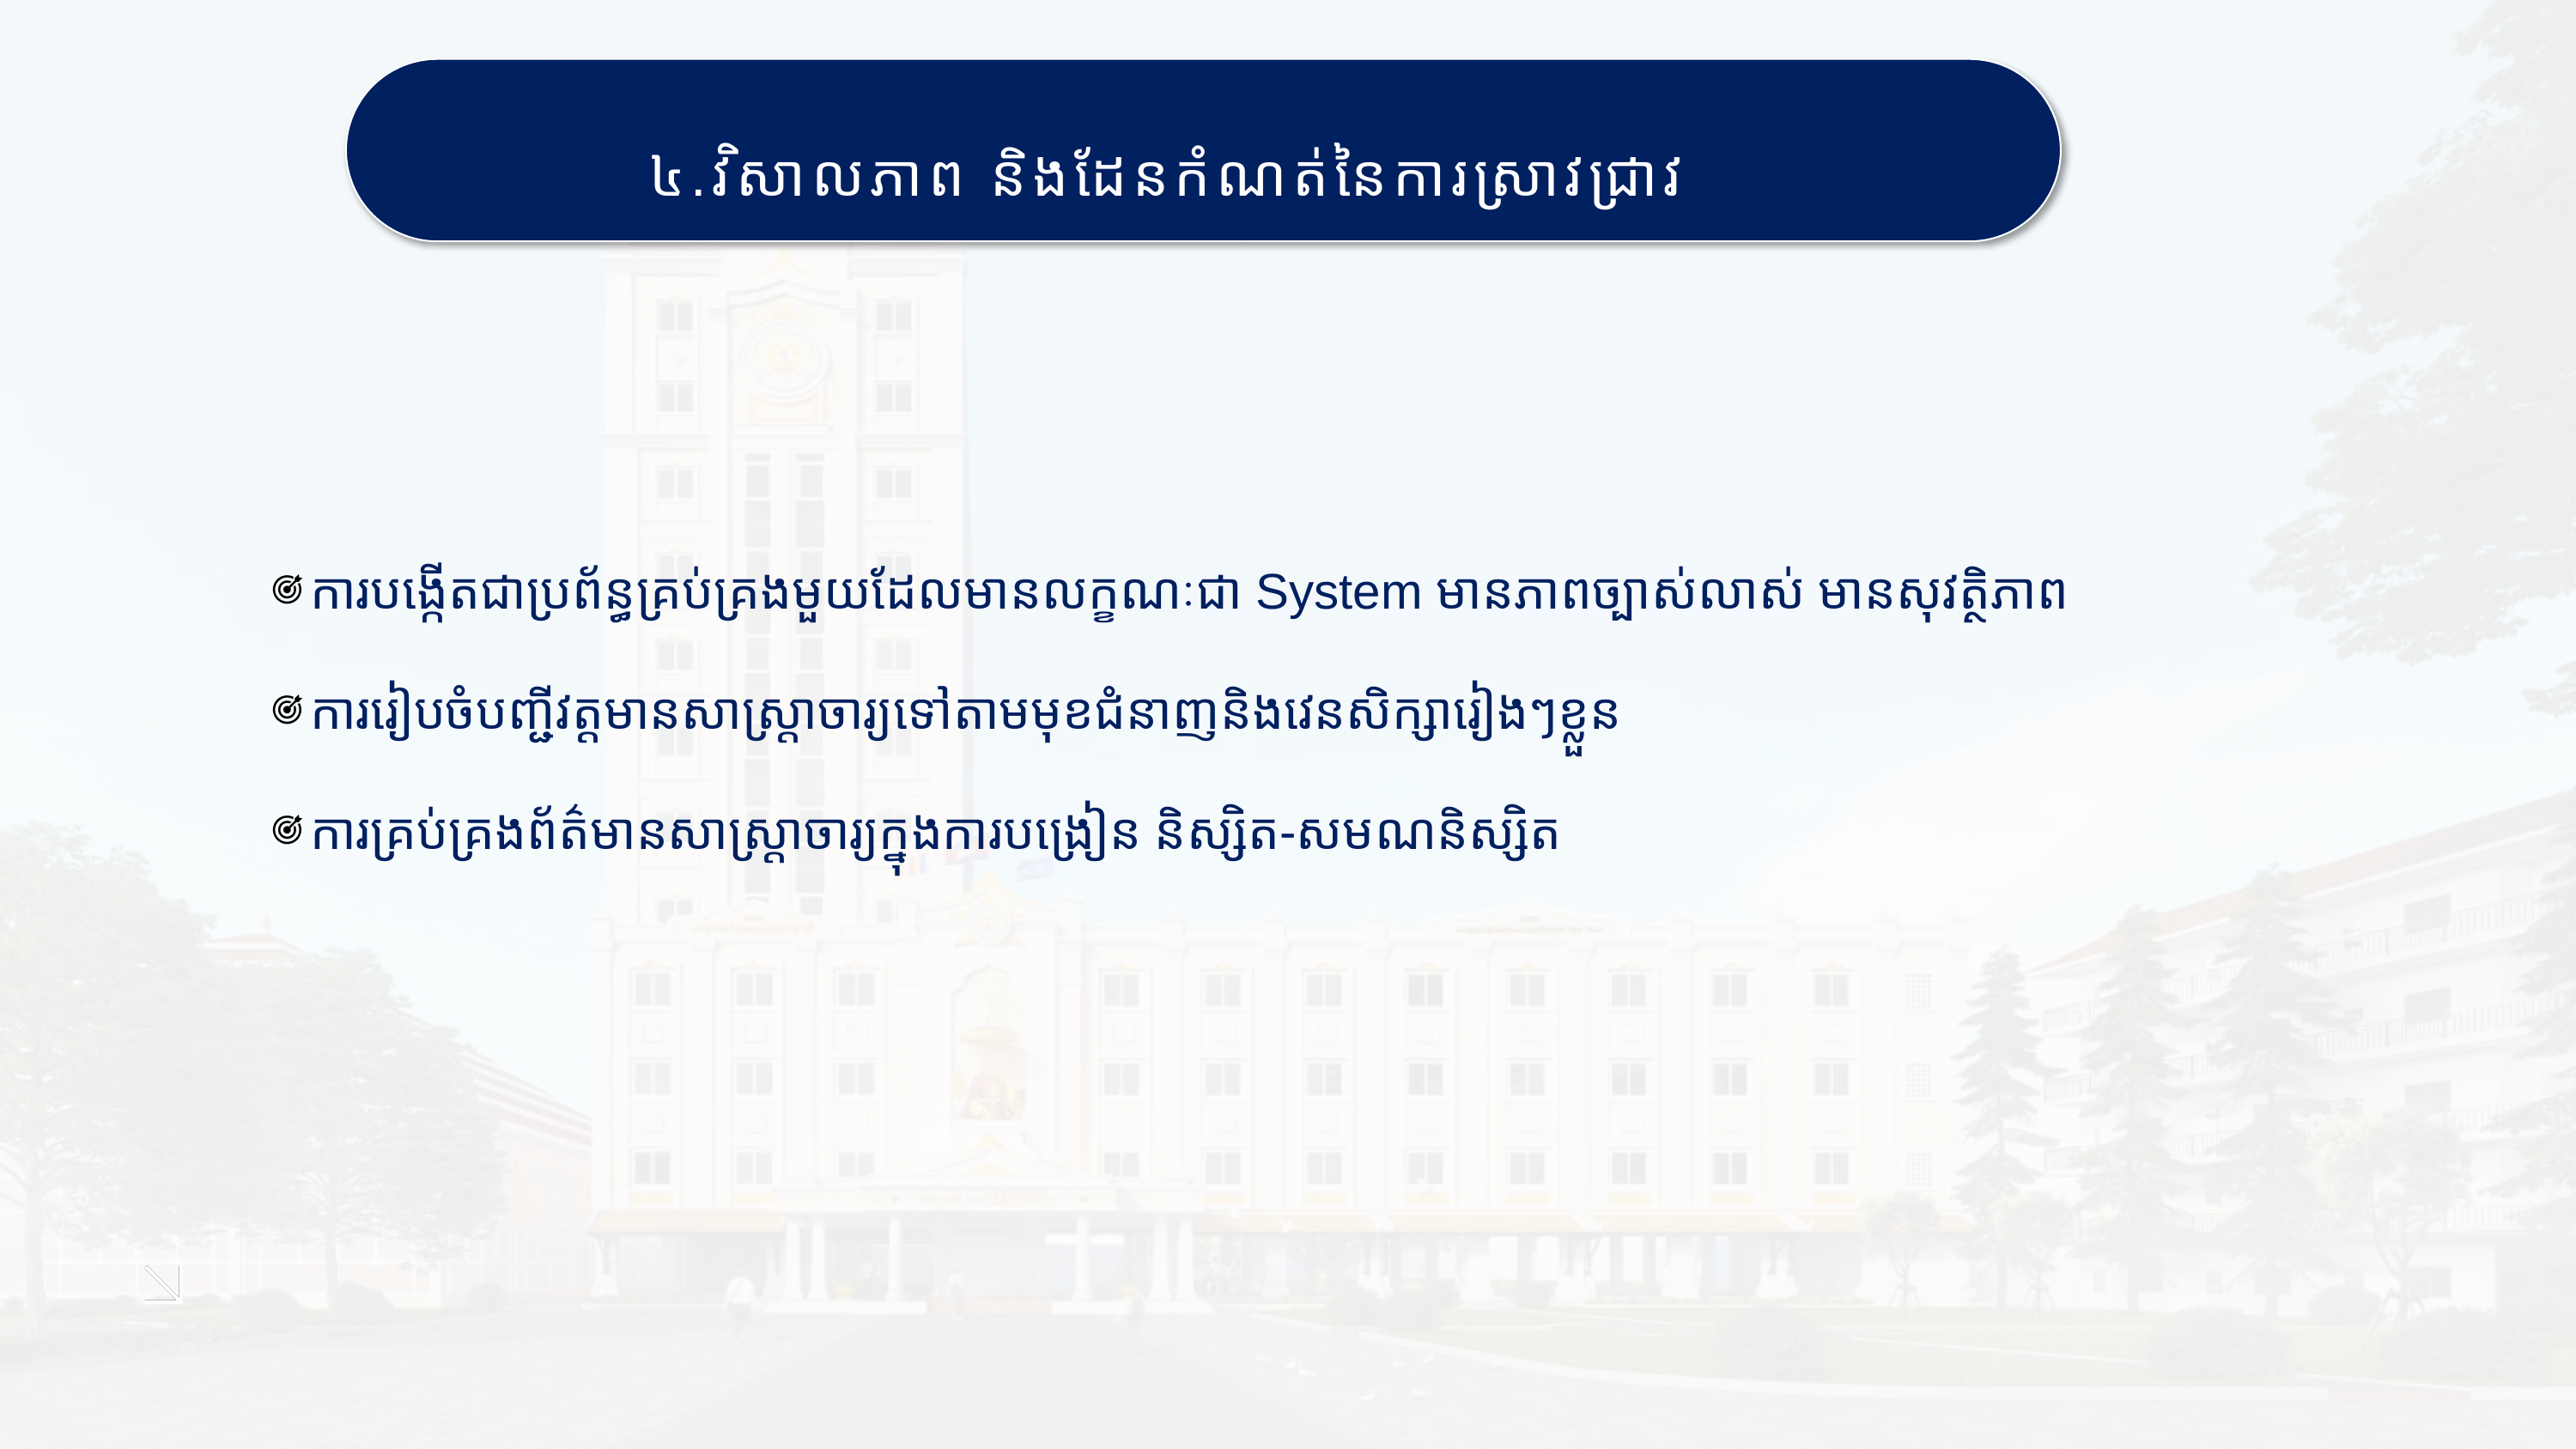

៤.វិសាលភាព និងដែនកំណត់នៃការស្រាវជ្រាវ
ការបង្កើតជាប្រព័ន្ធគ្រប់គ្រងមួយដែលមានលក្ខណៈជា System មានភាពច្បាស់លាស់ មានសុវត្ថិភាព
ការរៀបចំបញ្ជីវត្ដមានសាស្រ្តាចារ្យទៅតាមមុខជំនាញនិងវេនសិក្សារៀងៗខ្លួន
ការគ្រប់គ្រងព័ត៌មានសាស្រ្តាចារ្យក្នុងការបង្រៀន​ និស្សិត​-សមណនិស្សិត